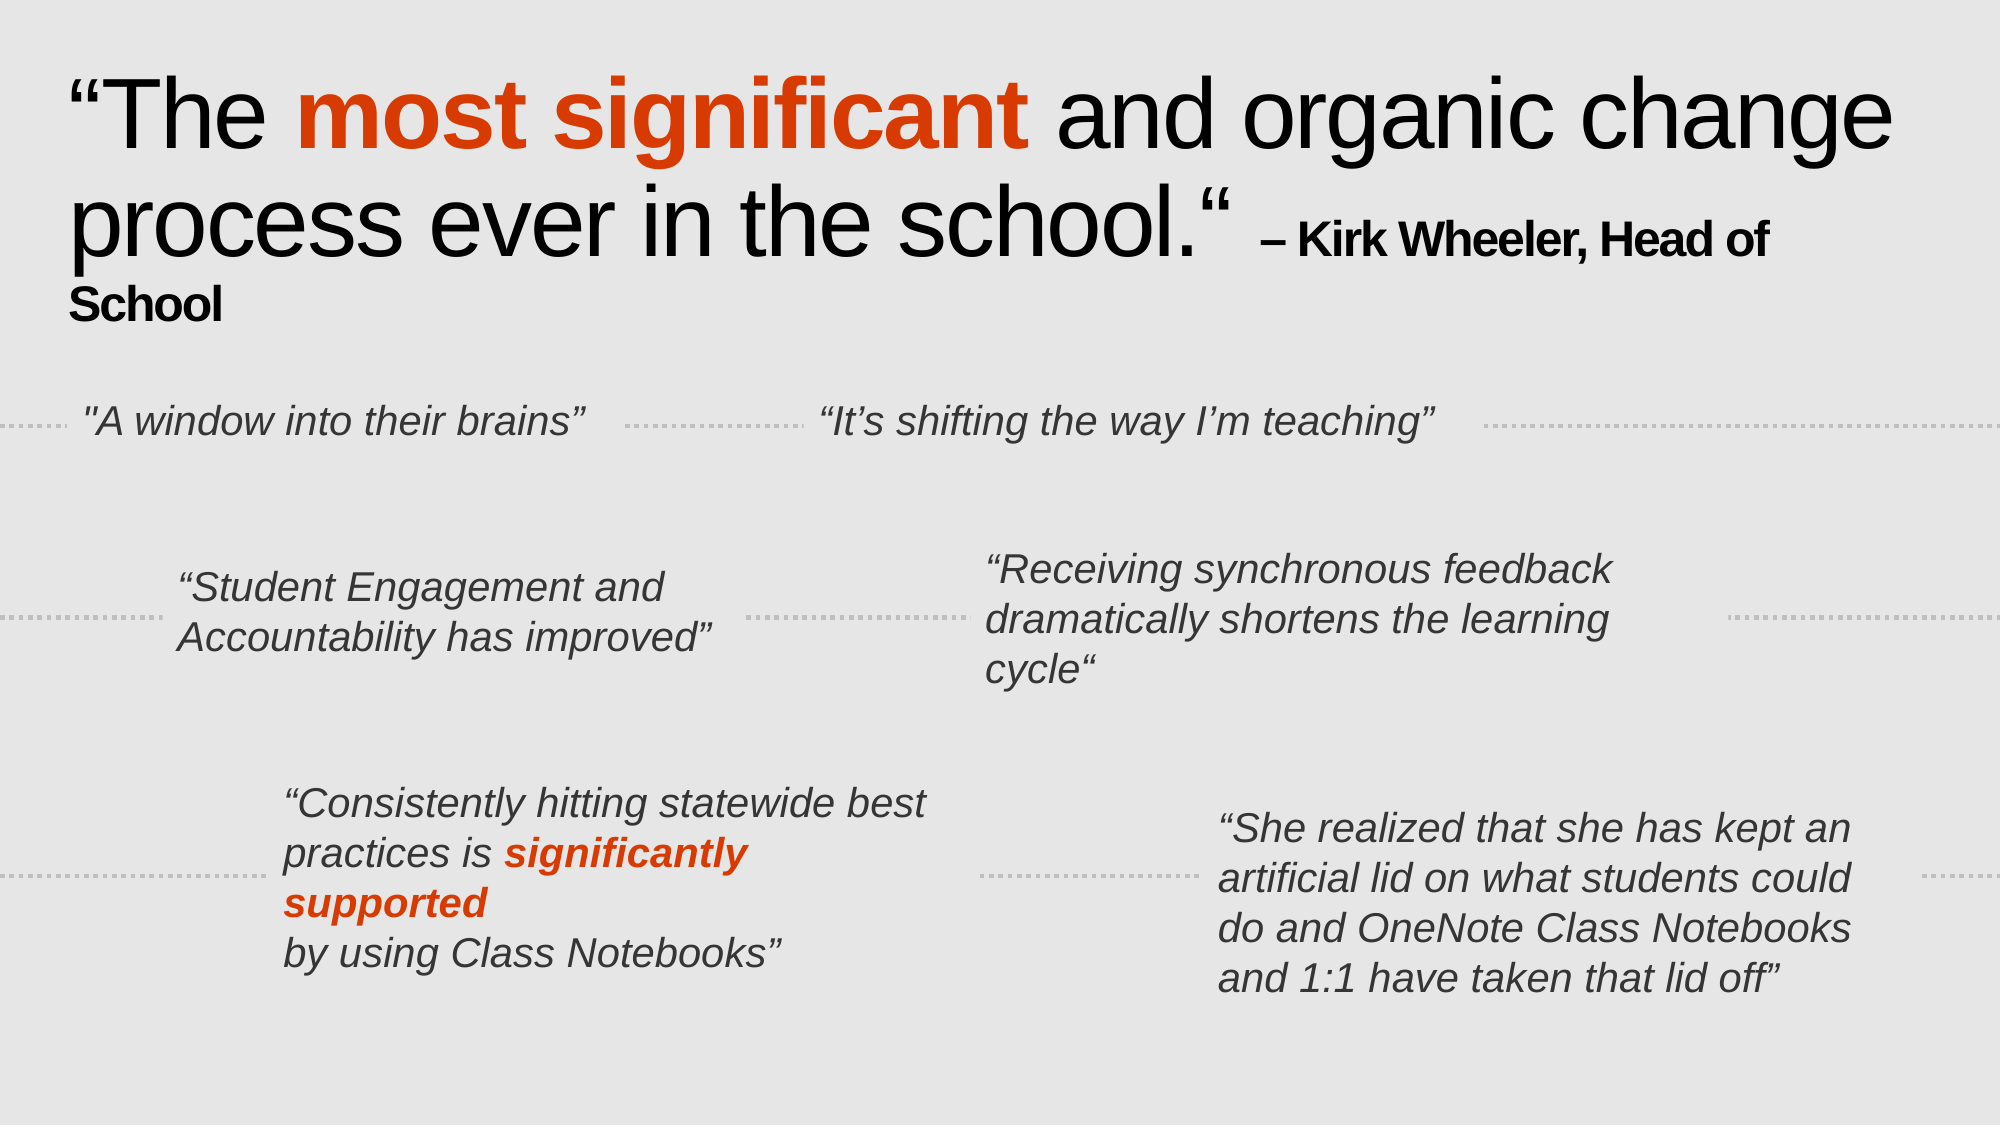

# “The most significant and organic change process ever in the school.“ – Kirk Wheeler, Head of School
"A window into their brains”
“It’s shifting the way I’m teaching”
“Student Engagement and Accountability has improved”
“Receiving synchronous feedback dramatically shortens the learning cycle“
“Consistently hitting statewide best practices is significantly supported
by using Class Notebooks”
“She realized that she has kept an artificial lid on what students could do and OneNote Class Notebooks and 1:1 have taken that lid off”